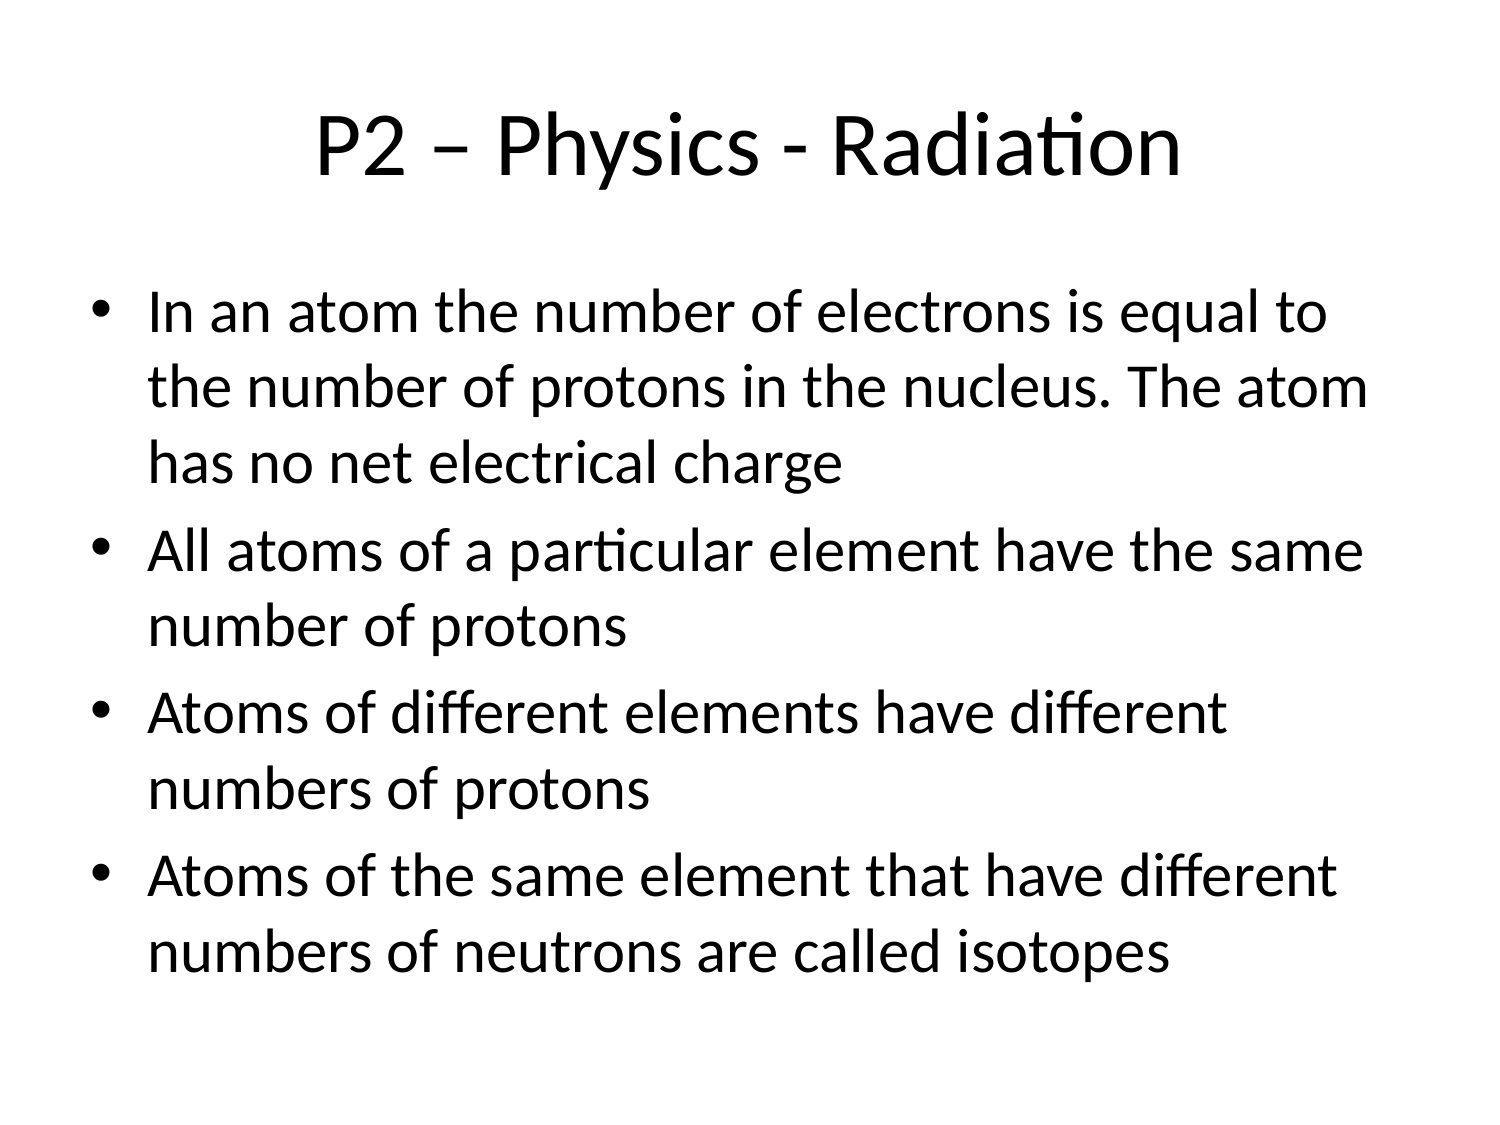

# P2 – Physics - Radiation
In an atom the number of electrons is equal to the number of protons in the nucleus. The atom has no net electrical charge
All atoms of a particular element have the same number of protons
Atoms of different elements have different numbers of protons
Atoms of the same element that have different numbers of neutrons are called isotopes